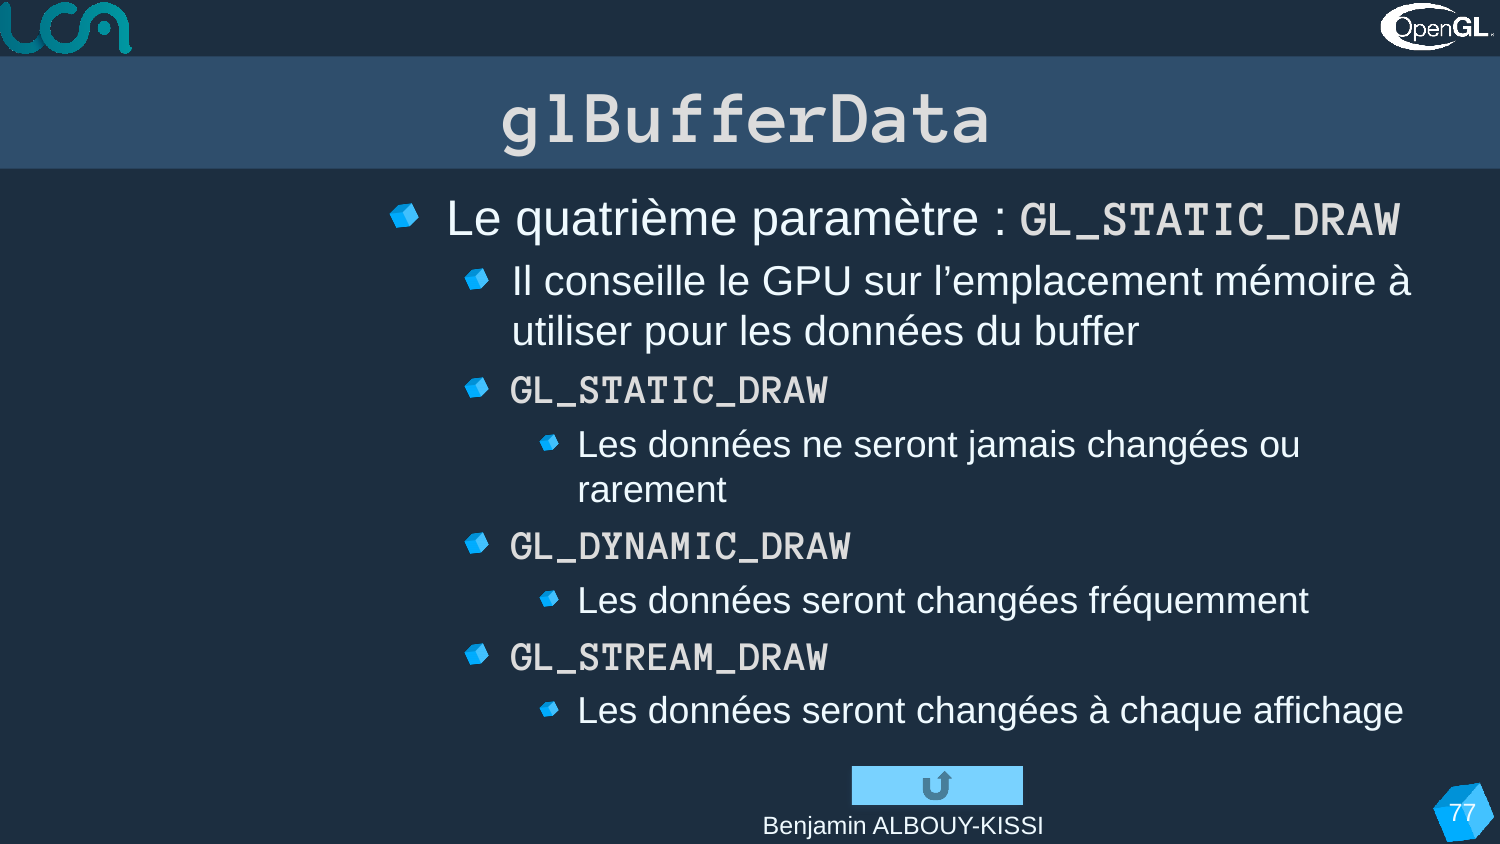

# glBufferData

Le quatrième paramètre : GL_STATIC_DRAW
Il conseille le GPU sur l’emplacement mémoire à utiliser pour les données du buffer
GL_STATIC_DRAW
Les données ne seront jamais changées ou rarement
GL_DYNAMIC_DRAW
Les données seront changées fréquemment
GL_STREAM_DRAW
Les données seront changées à chaque affichage

77
Benjamin ALBOUY-KISSI